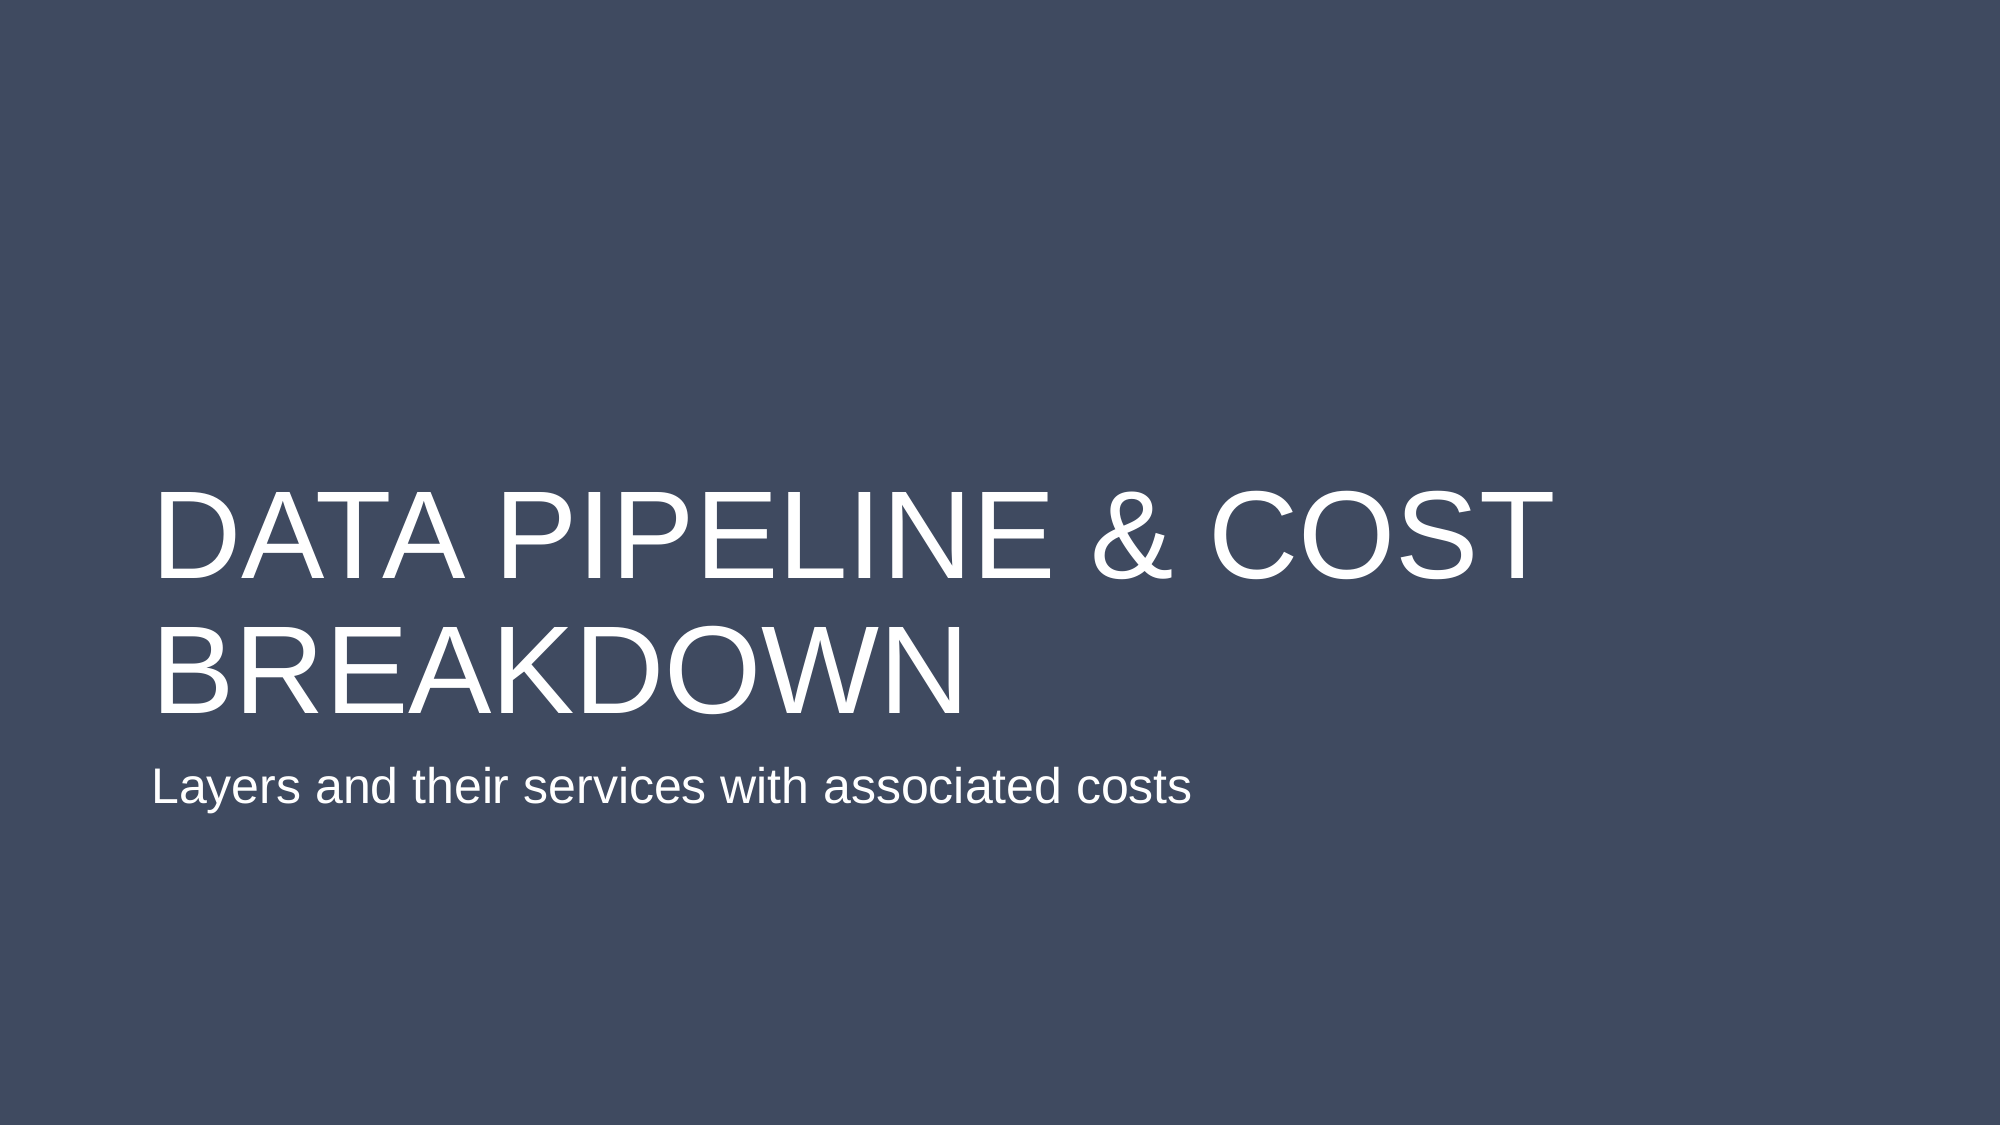

# Data pipeline & cost breakdown
Layers and their services with associated costs